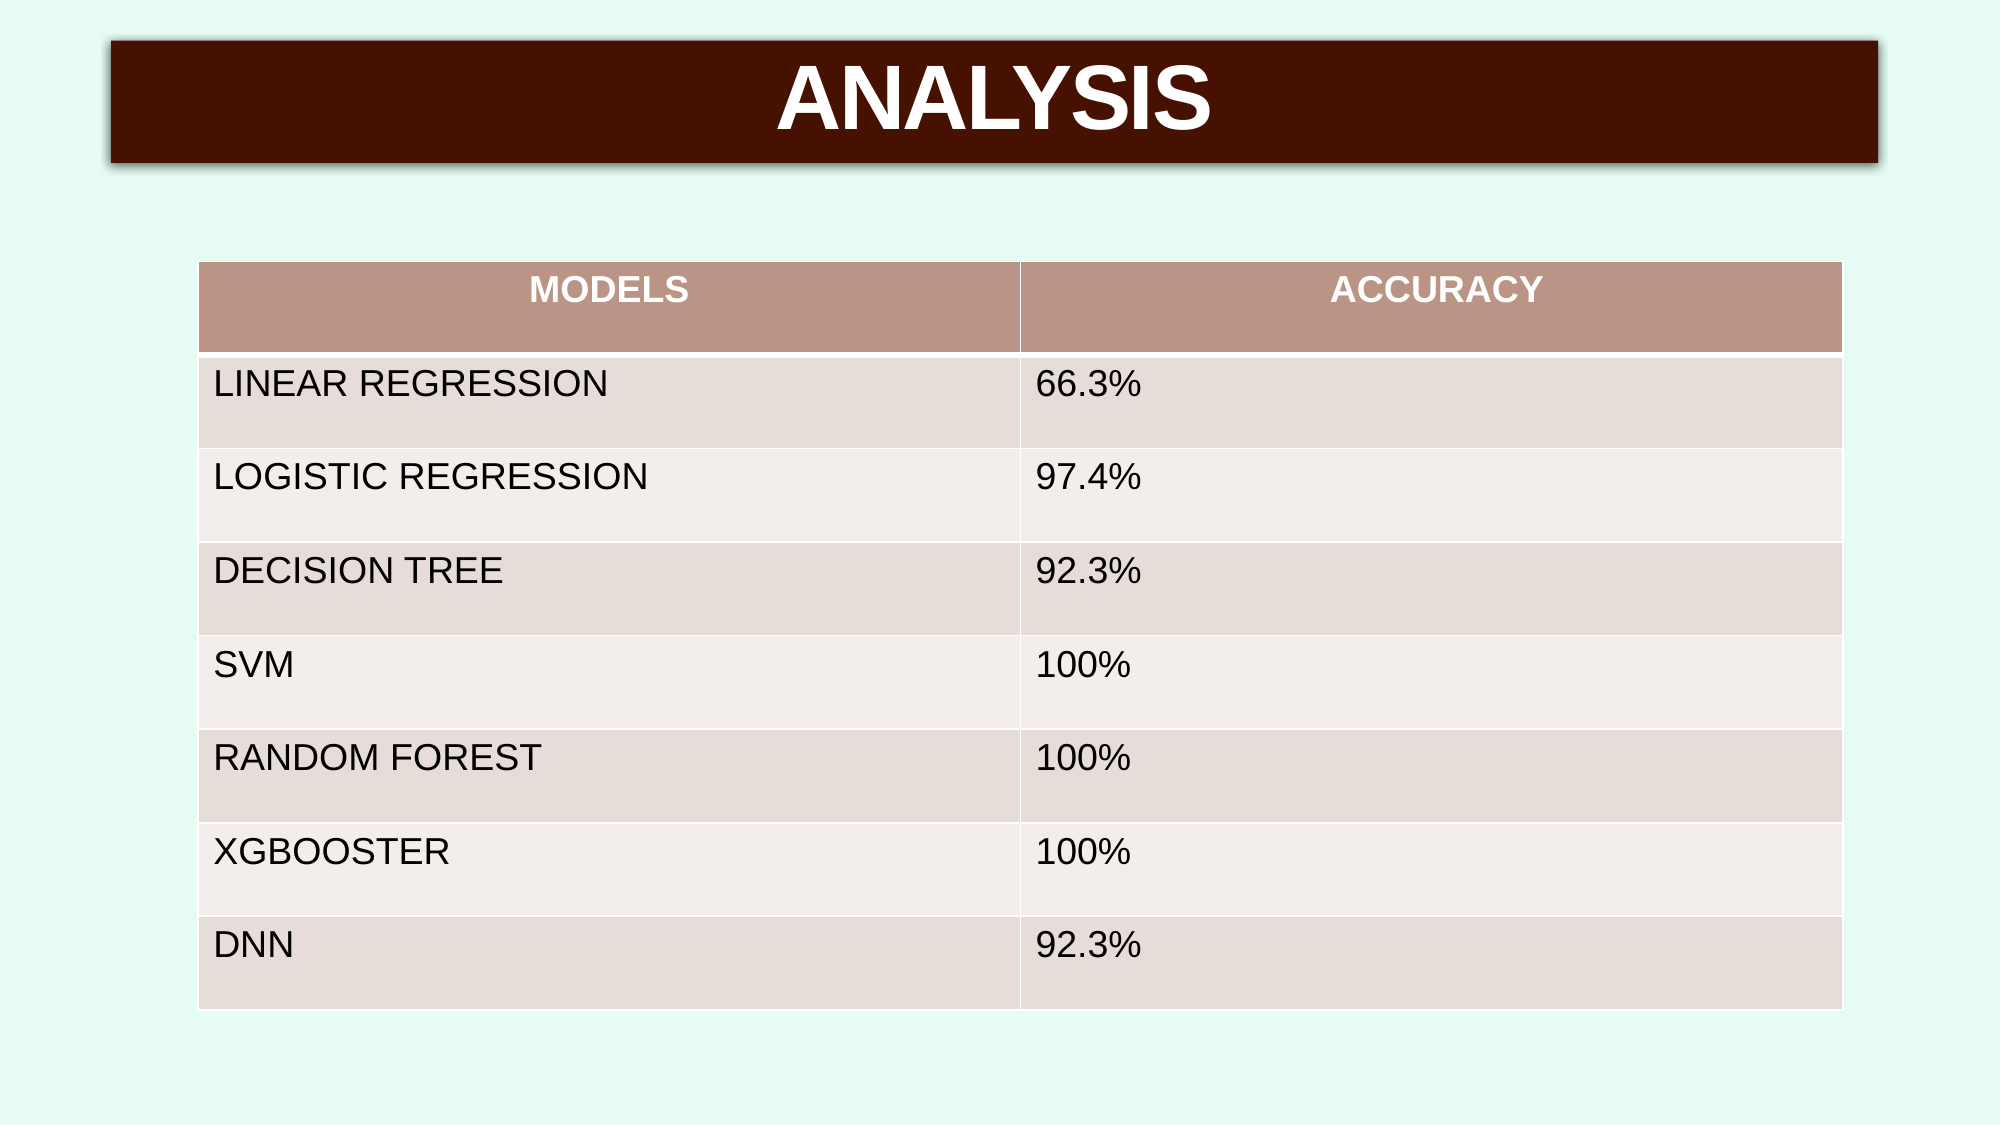

# ANALYSIS

| MODELS | ACCURACY |
| --- | --- |
| LINEAR REGRESSION | 66.3% |
| LOGISTIC REGRESSION | 97.4% |
| DECISION TREE | 92.3% |
| SVM | 100% |
| RANDOM FOREST | 100% |
| XGBOOSTER | 100% |
| DNN | 92.3% |